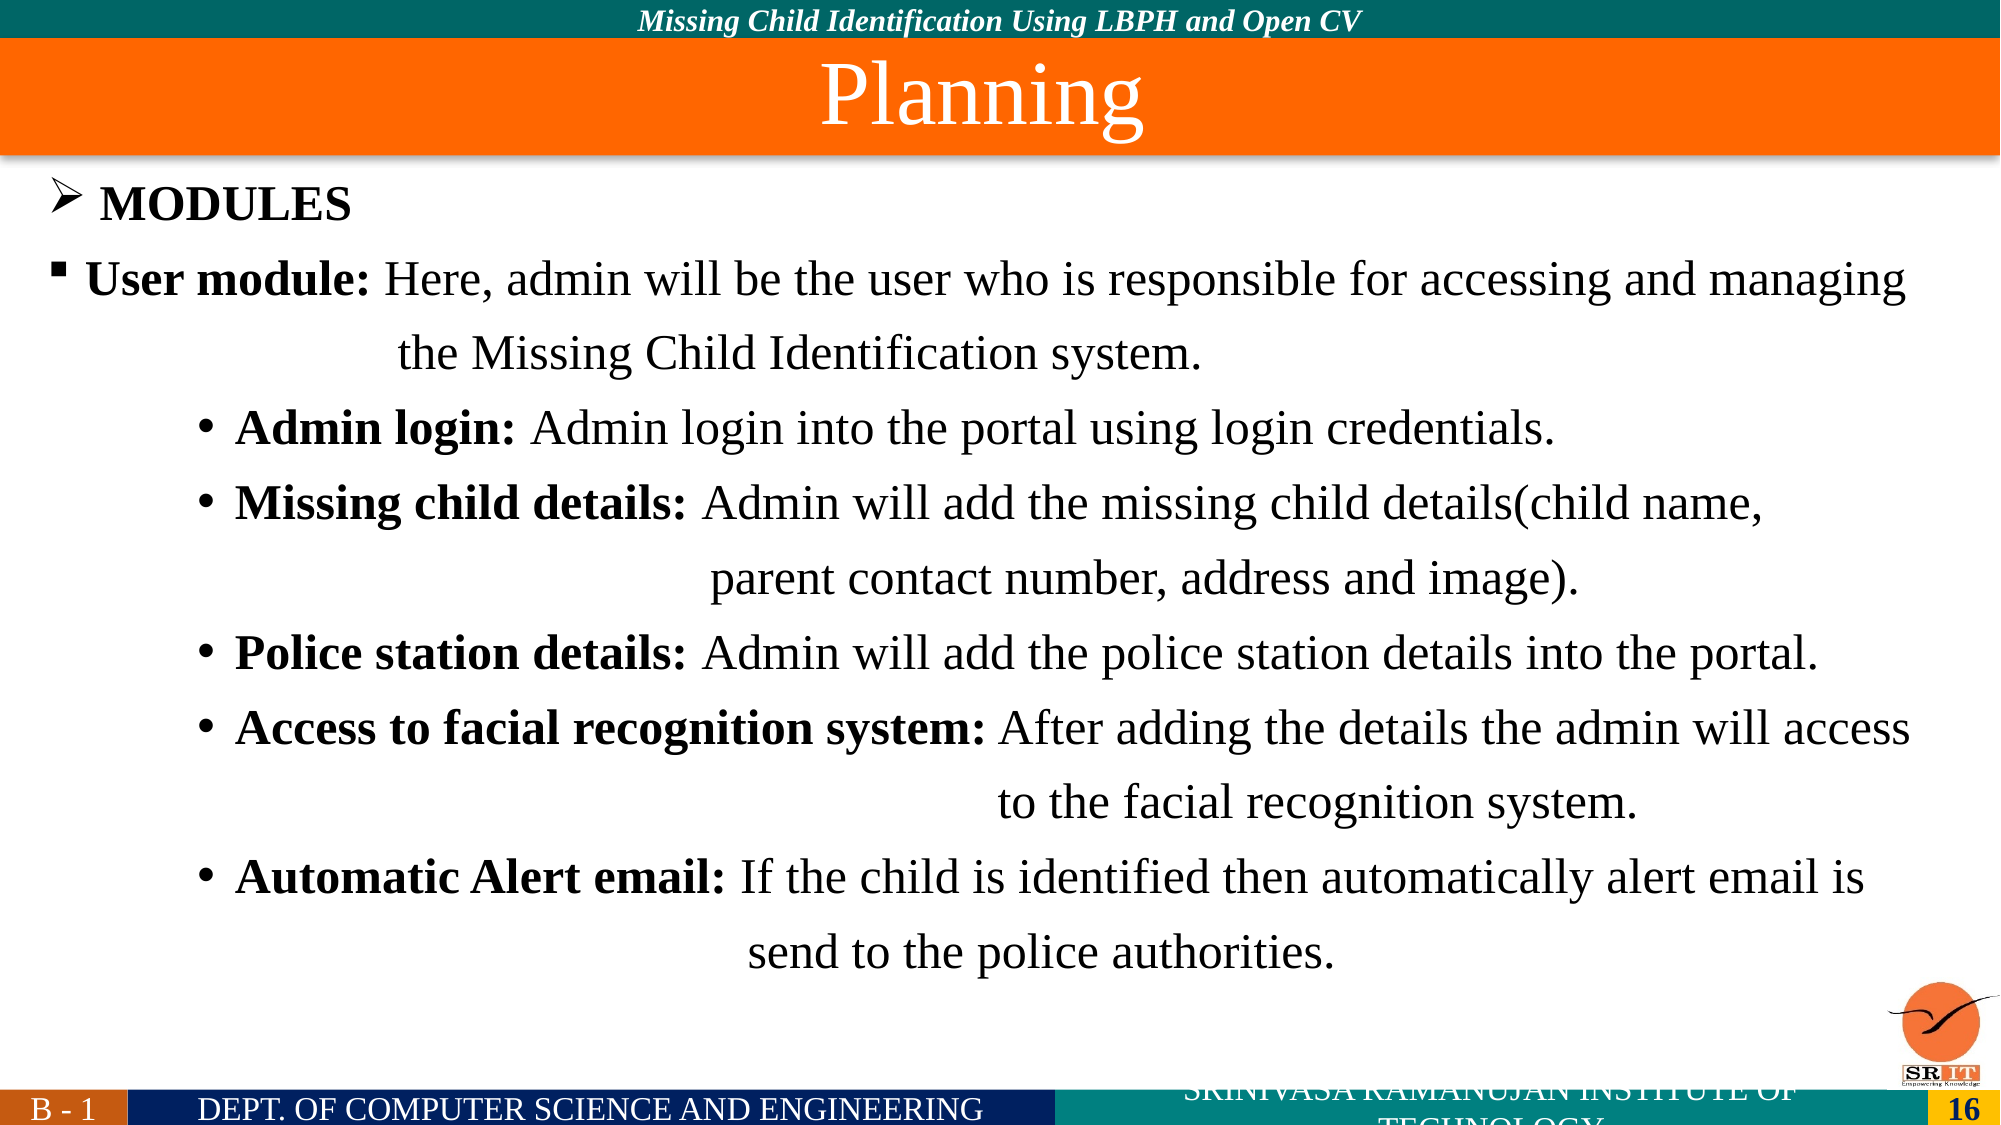

Planning
 MODULES
User module: Here, admin will be the user who is responsible for accessing and managing
                            the Missing Child Identification system.
Admin login: Admin login into the portal using login credentials.
Missing child details: Admin will add the missing child details(child name,
                                         parent contact number, address and image).
Police station details: Admin will add the police station details into the portal.
Access to facial recognition system: After adding the details the admin will access
                                                                to the facial recognition system.
Automatic Alert email: If the child is identified then automatically alert email is
                                            send to the police authorities.